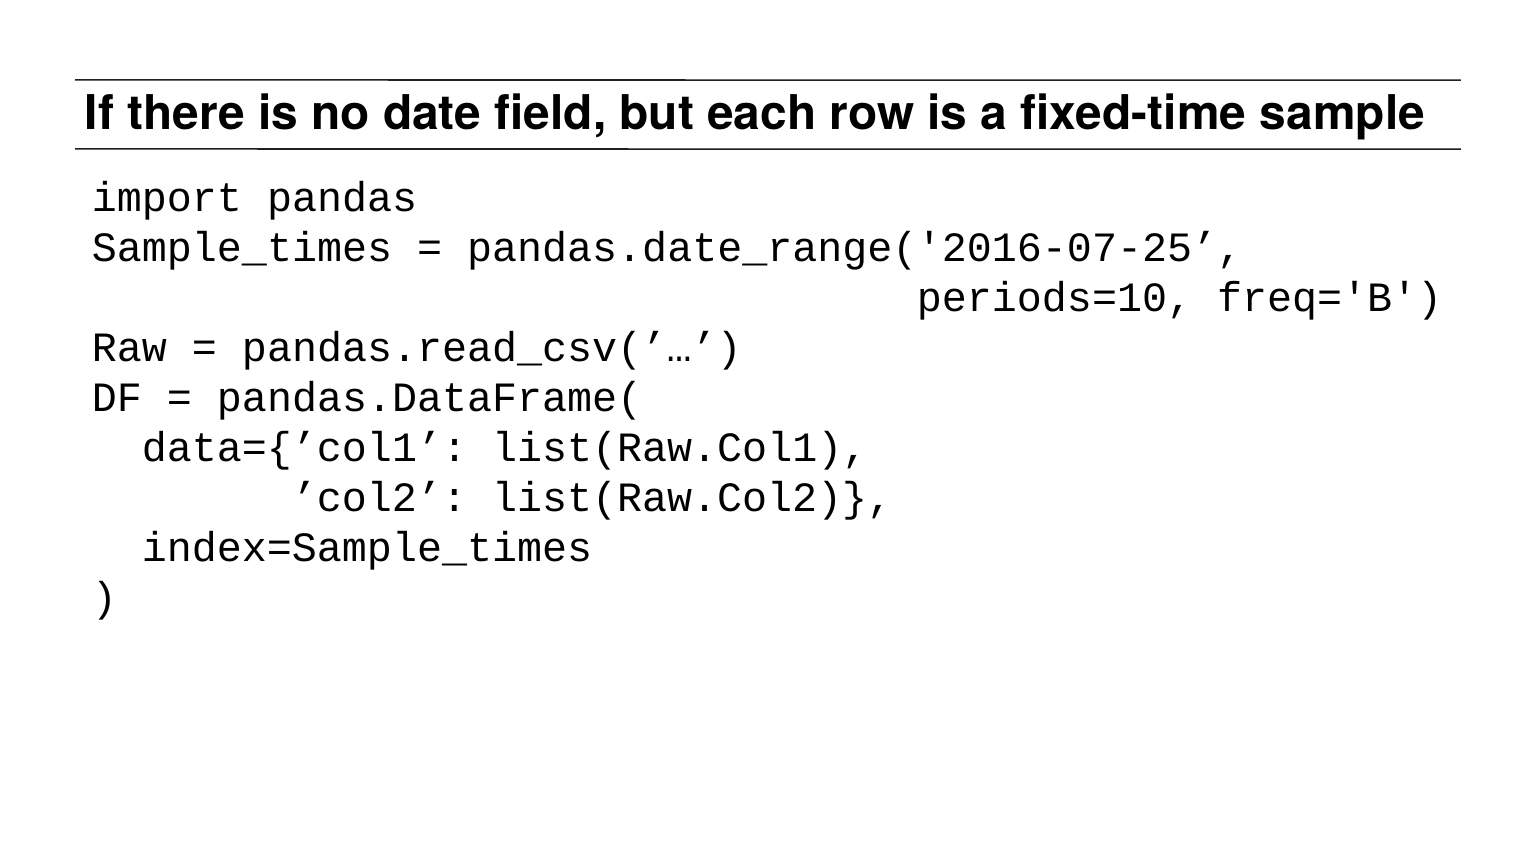

# If there is no date field, but each row is a fixed-time sample
import pandas
Sample_times = pandas.date_range('2016-07-25’,
                                 periods=10, freq='B')
Raw = pandas.read_csv(’…’)
DF = pandas.DataFrame(
  data={’col1’: list(Raw.Col1),
        ’col2’: list(Raw.Col2)},
  index=Sample_times
)